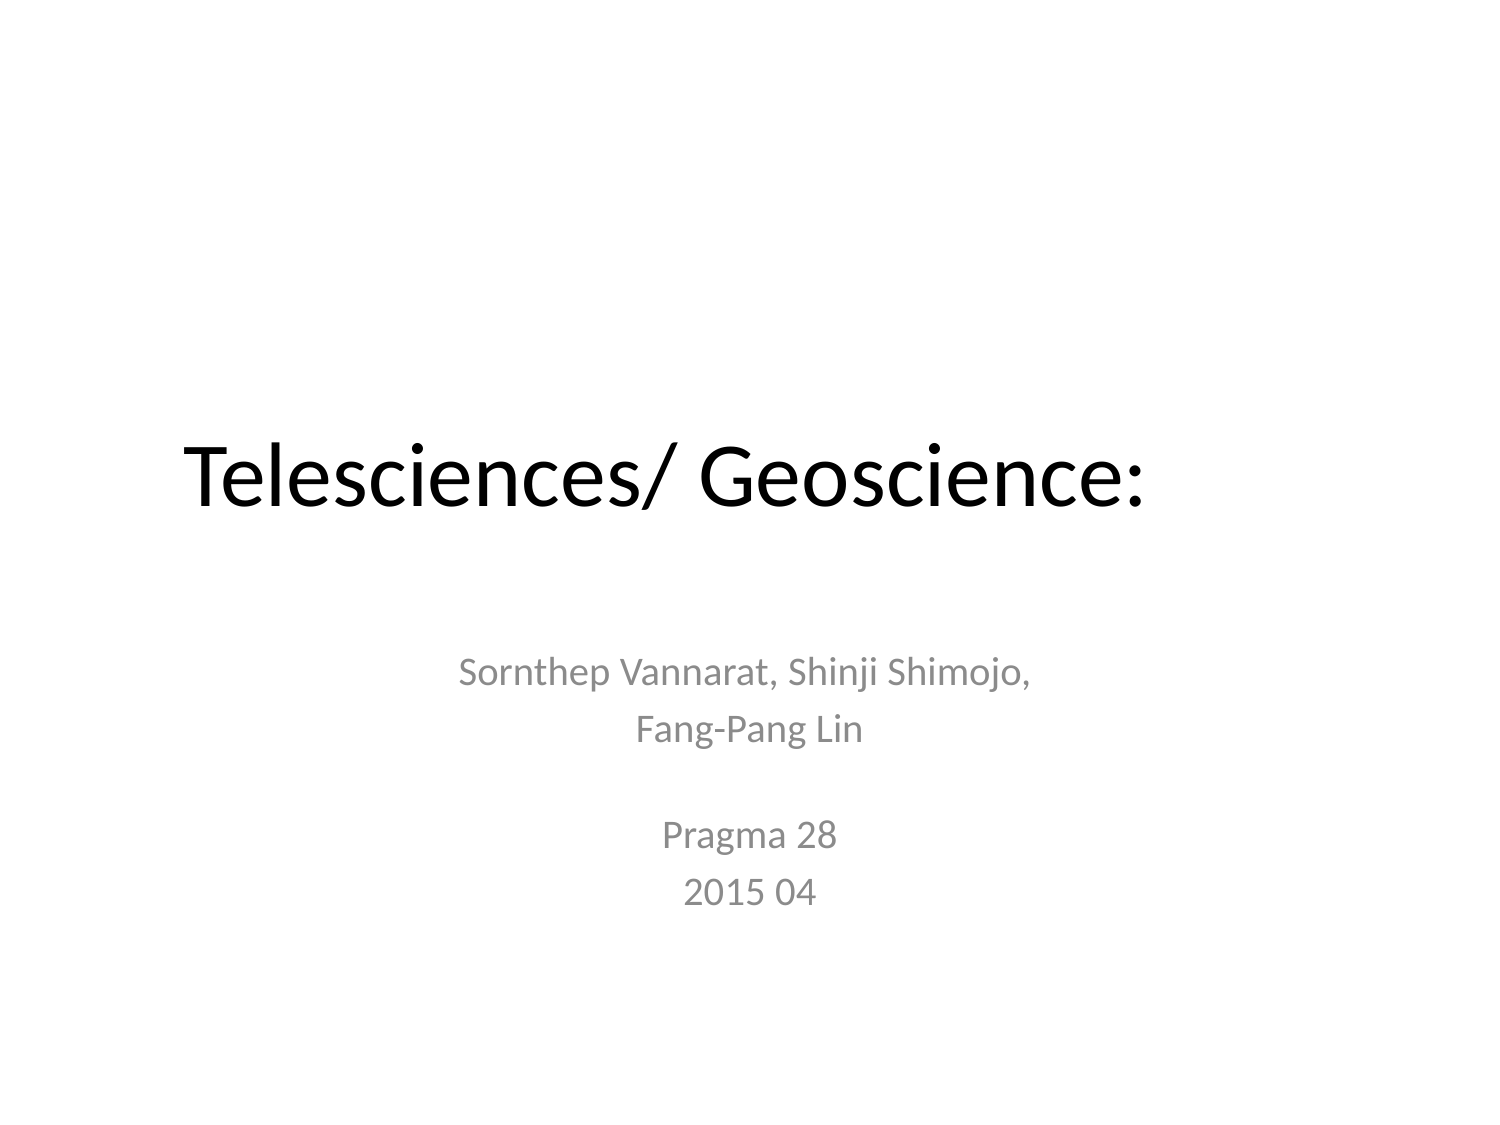

# Telesciences/ Geoscience:
Sornthep Vannarat, Shinji Shimojo,
Fang-Pang Lin
Pragma 28
2015 04